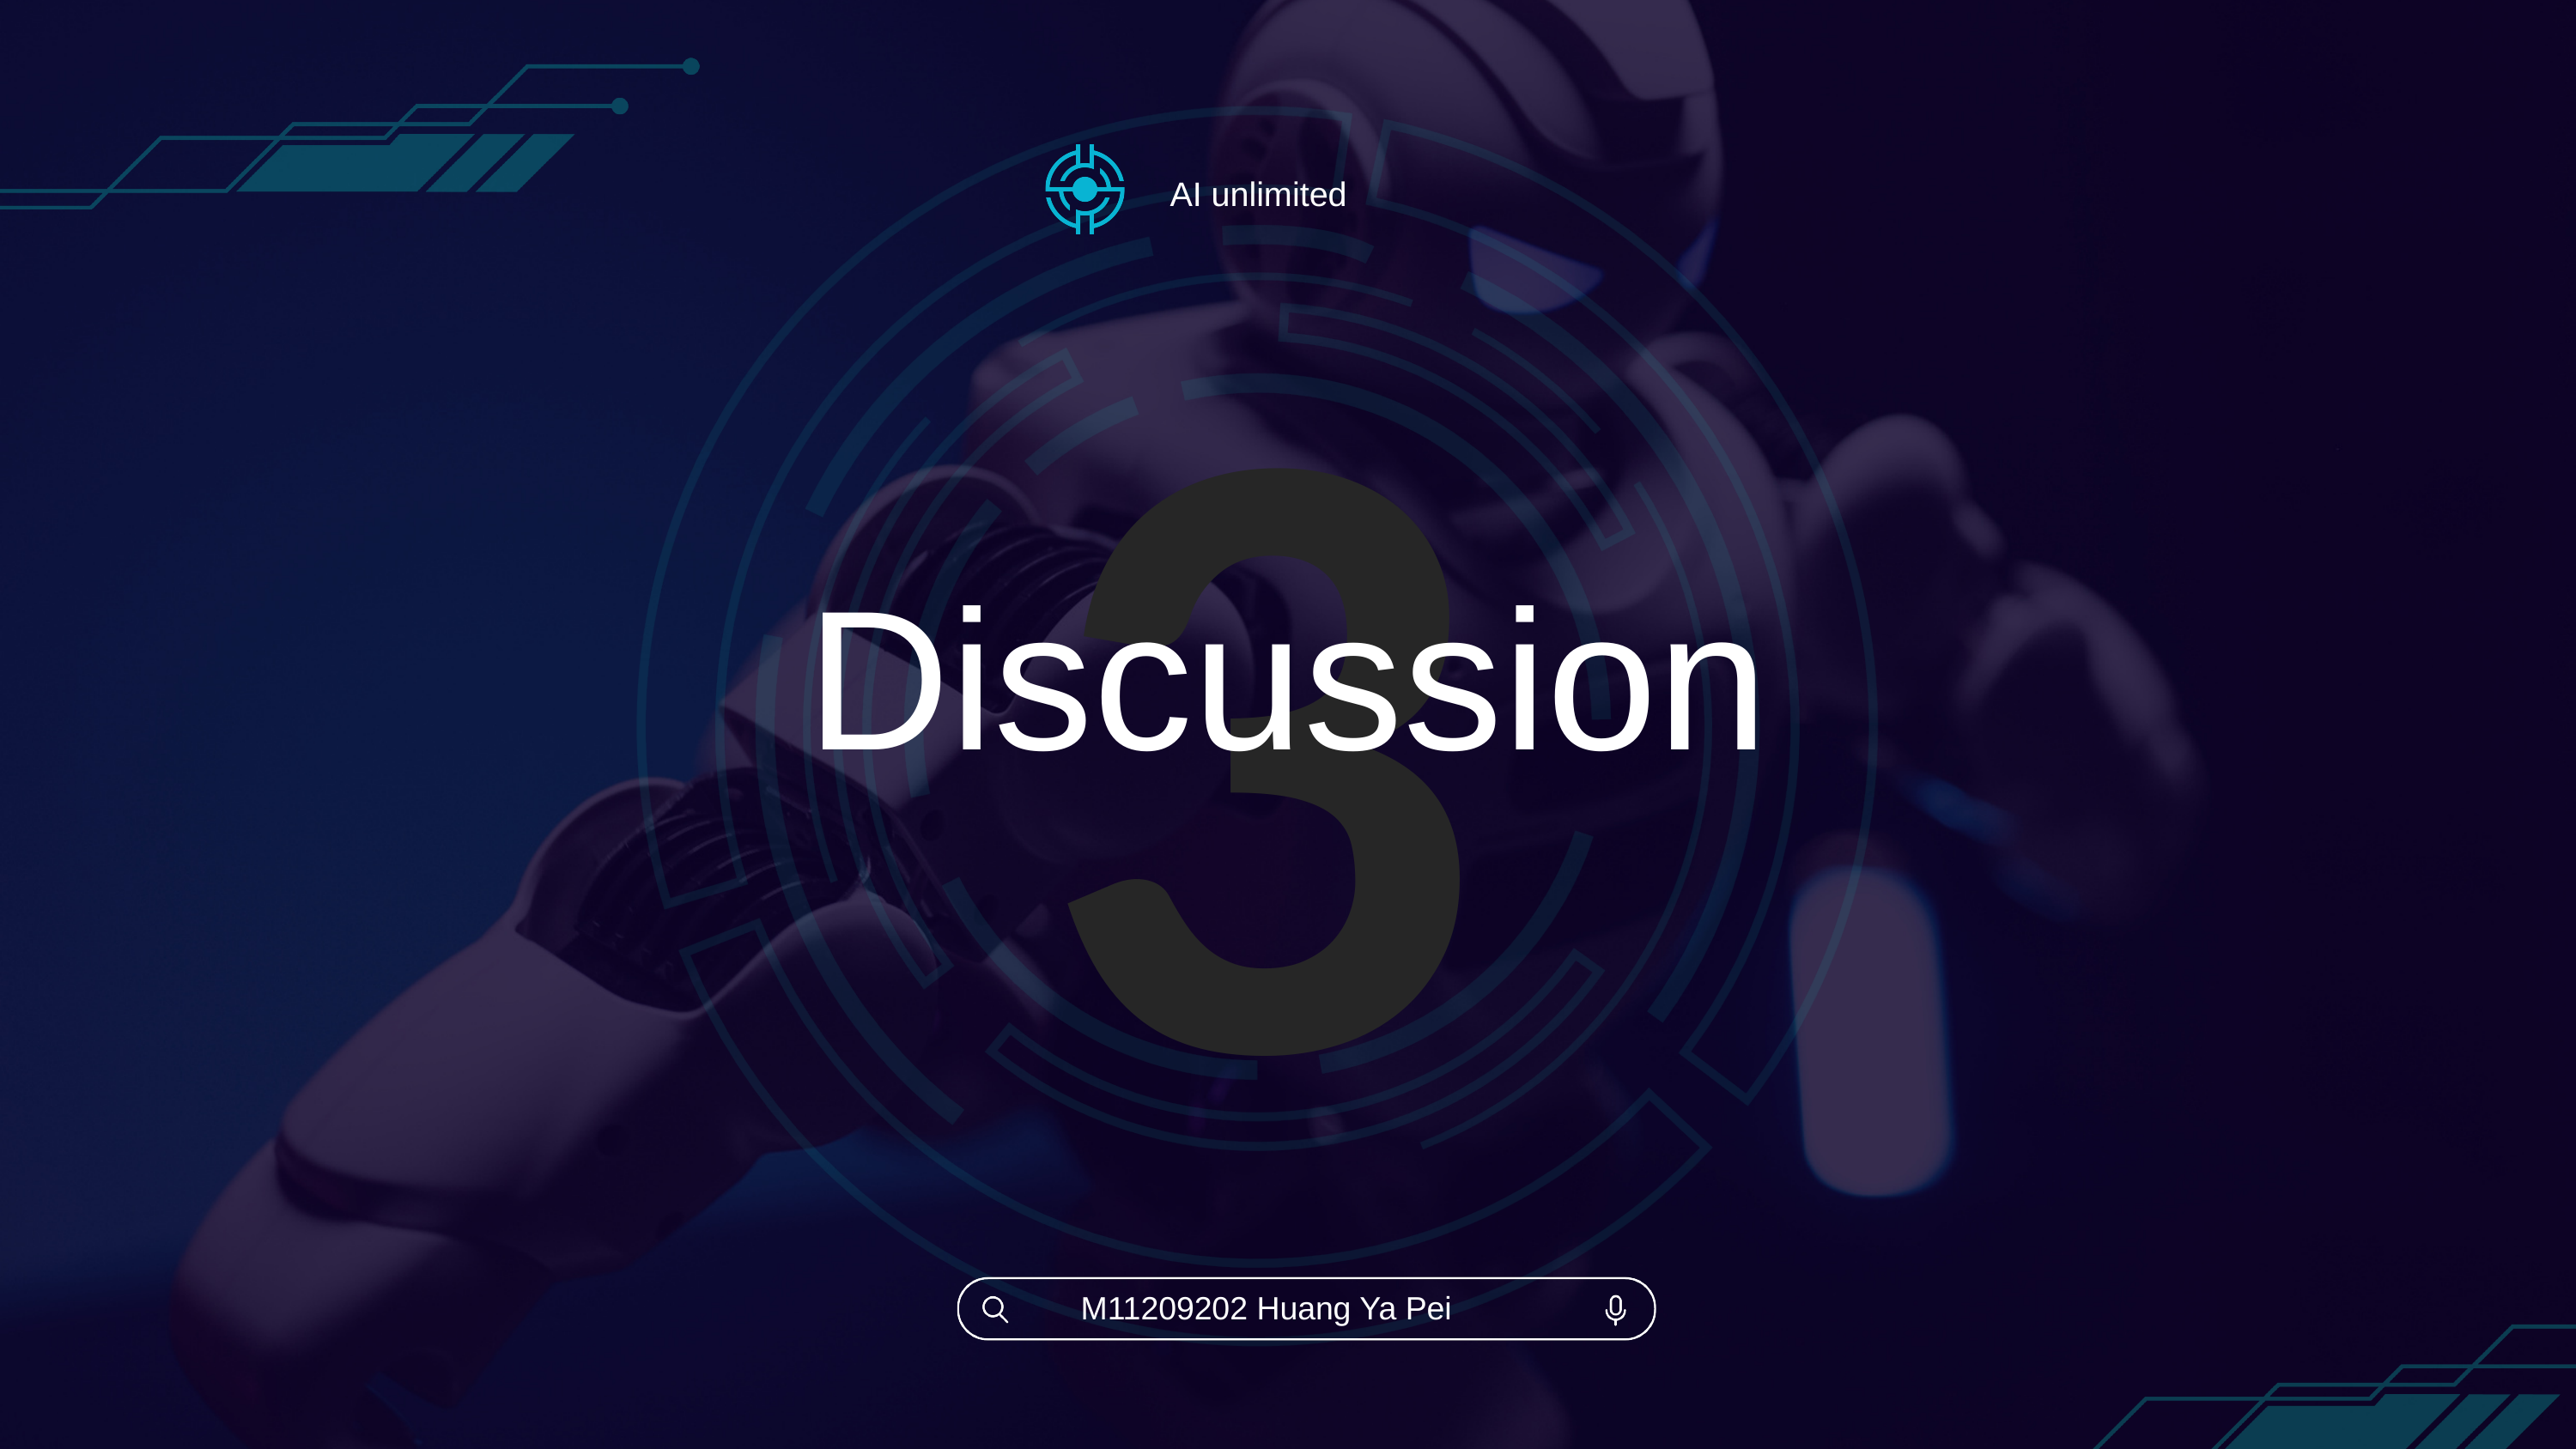

3
AI unlimited
Discussion

M11209202 Huang Ya Pei